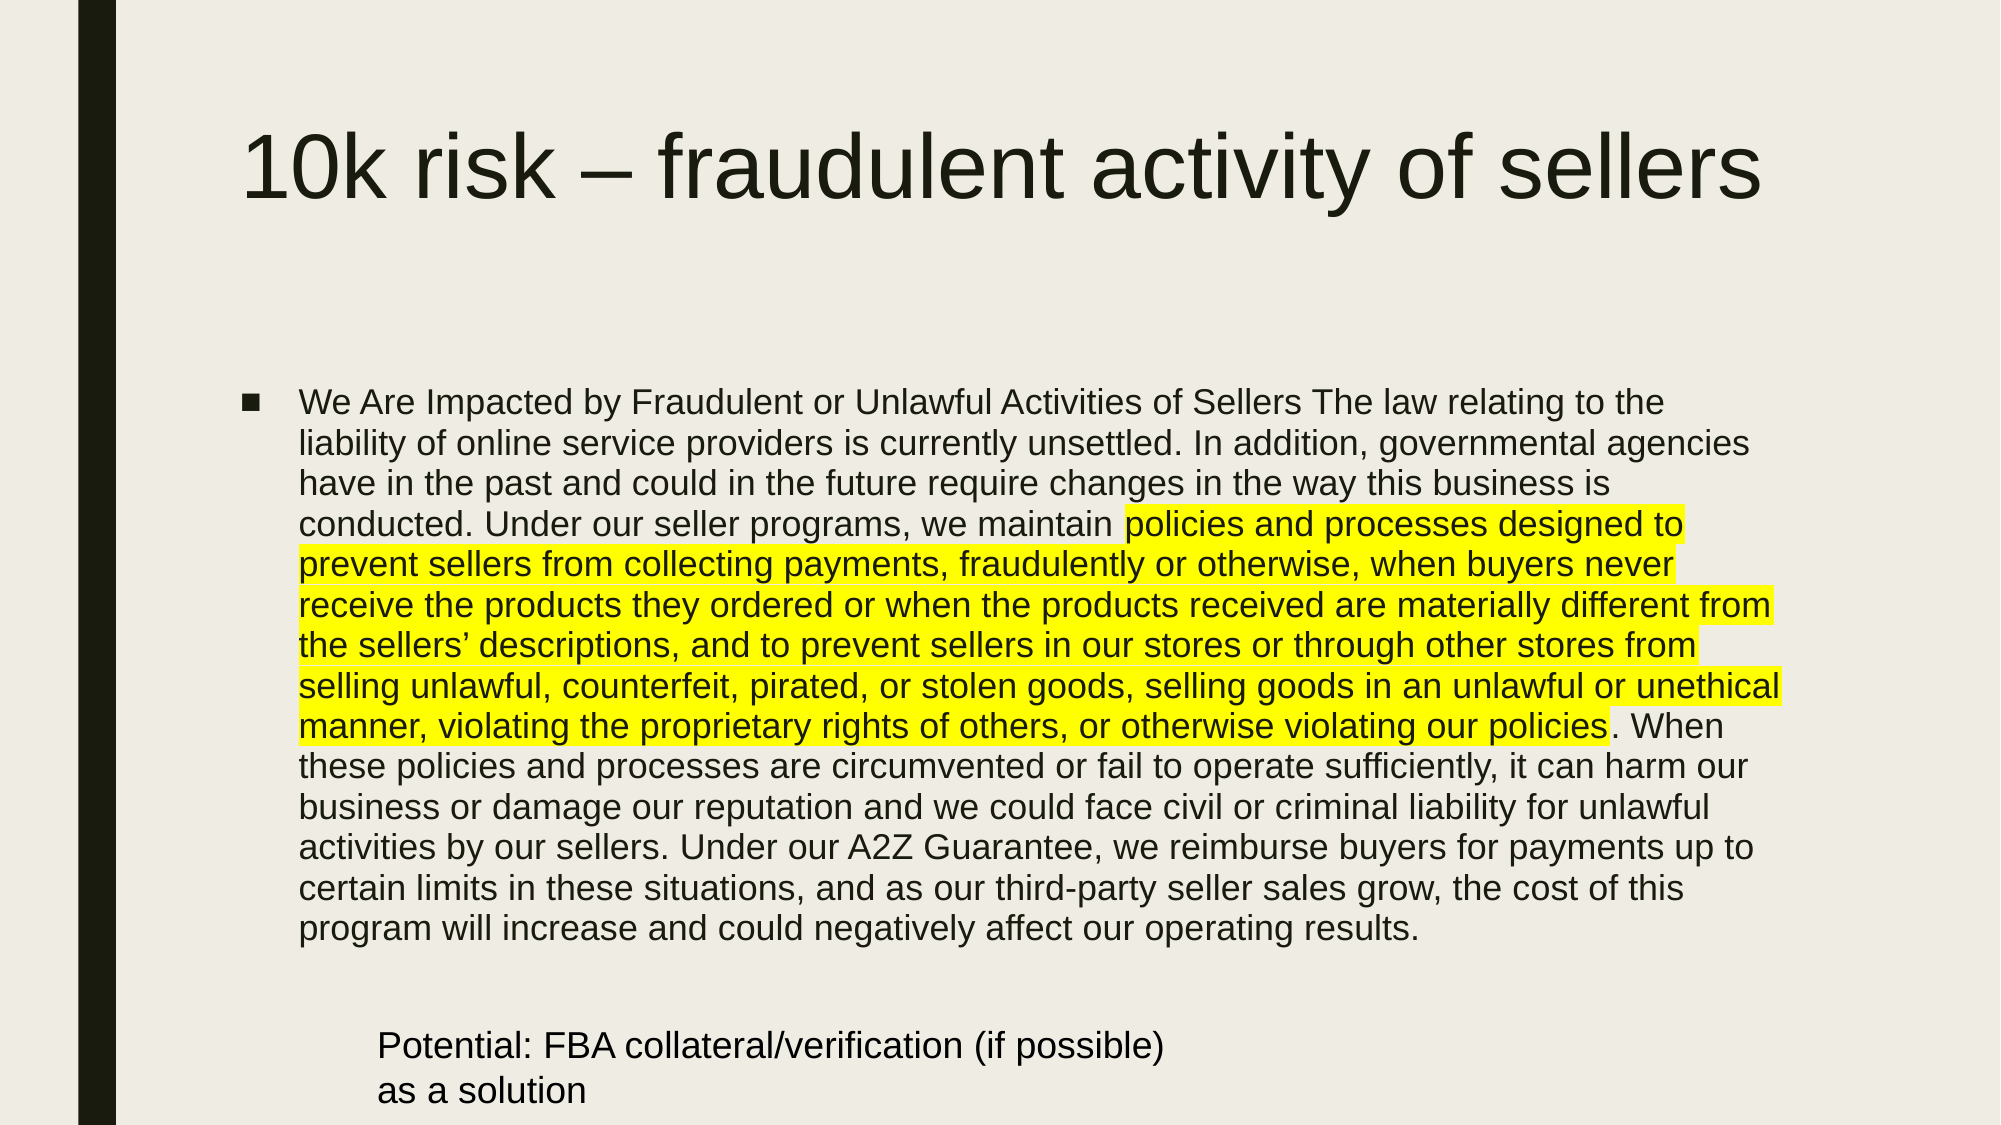

# 10k risk – fraudulent activity of sellers
We Are Impacted by Fraudulent or Unlawful Activities of Sellers The law relating to the liability of online service providers is currently unsettled. In addition, governmental agencies have in the past and could in the future require changes in the way this business is conducted. Under our seller programs, we maintain policies and processes designed to prevent sellers from collecting payments, fraudulently or otherwise, when buyers never receive the products they ordered or when the products received are materially different from the sellers’ descriptions, and to prevent sellers in our stores or through other stores from selling unlawful, counterfeit, pirated, or stolen goods, selling goods in an unlawful or unethical manner, violating the proprietary rights of others, or otherwise violating our policies. When these policies and processes are circumvented or fail to operate sufficiently, it can harm our business or damage our reputation and we could face civil or criminal liability for unlawful activities by our sellers. Under our A2Z Guarantee, we reimburse buyers for payments up to certain limits in these situations, and as our third-party seller sales grow, the cost of this program will increase and could negatively affect our operating results.
Potential: FBA collateral/verification (if possible) as a solution